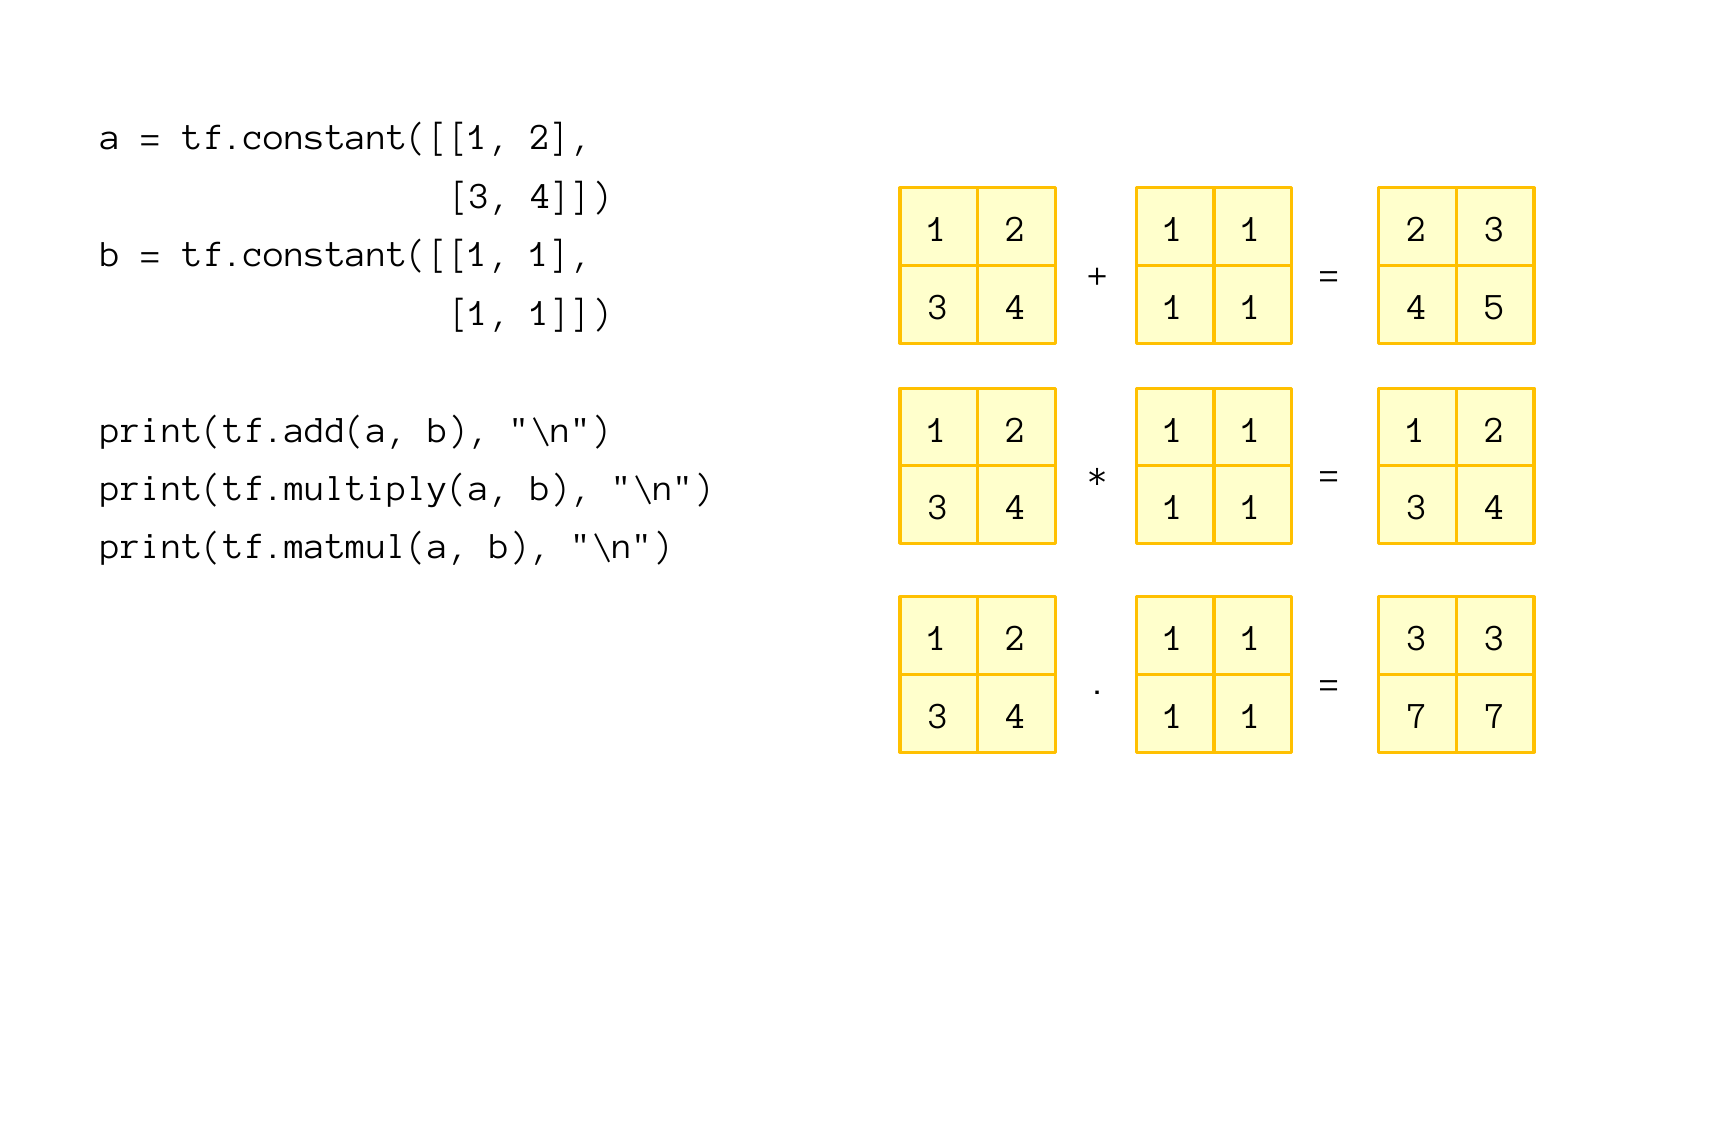

a = tf.constant([[1, 2],
                 [3, 4]])
b = tf.constant([[1, 1],
                 [1, 1]])

print(tf.add(a, b), "\n")
print(tf.multiply(a, b), "\n")
print(tf.matmul(a, b), "\n")
1
2
1
1
2
3
+
=
3
4
1
1
4
5
1
2
1
1
1
2
*
=
3
4
1
1
3
4
1
2
1
1
3
3
.
=
3
4
1
1
7
7